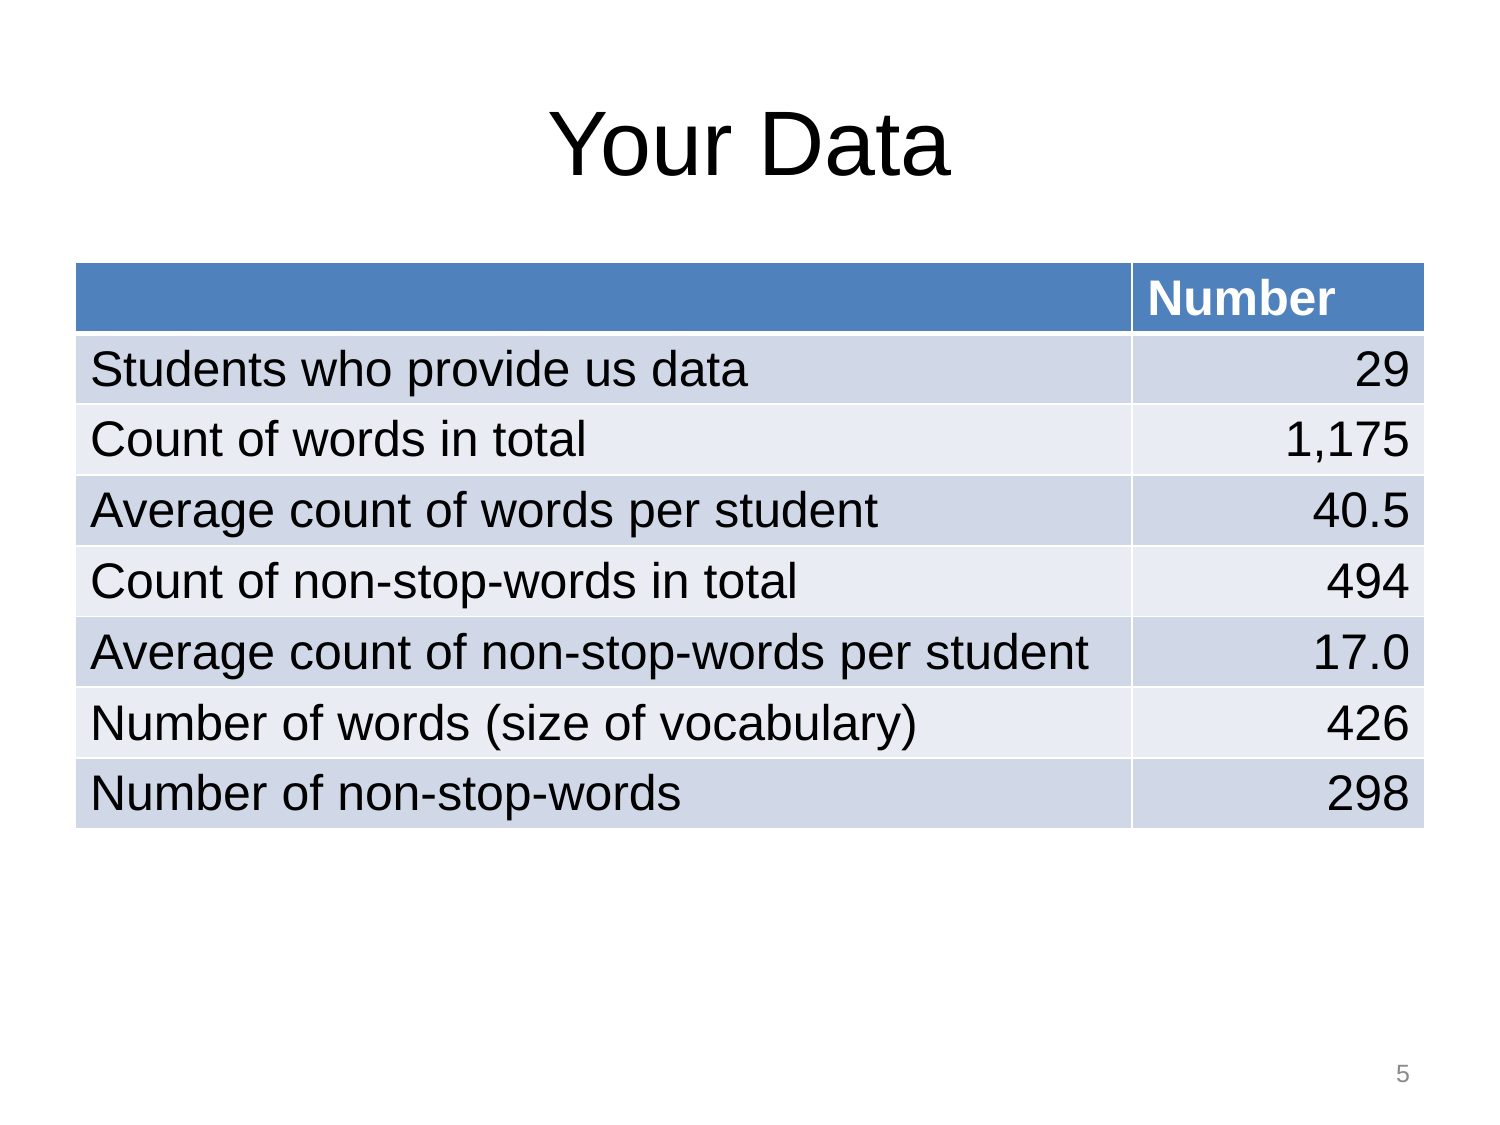

# Your Data
|  | Number |
| --- | --- |
| Students who provide us data | 29 |
| Count of words in total | 1,175 |
| Average count of words per student | 40.5 |
| Count of non-stop-words in total | 494 |
| Average count of non-stop-words per student | 17.0 |
| Number of words (size of vocabulary) | 426 |
| Number of non-stop-words | 298 |
5